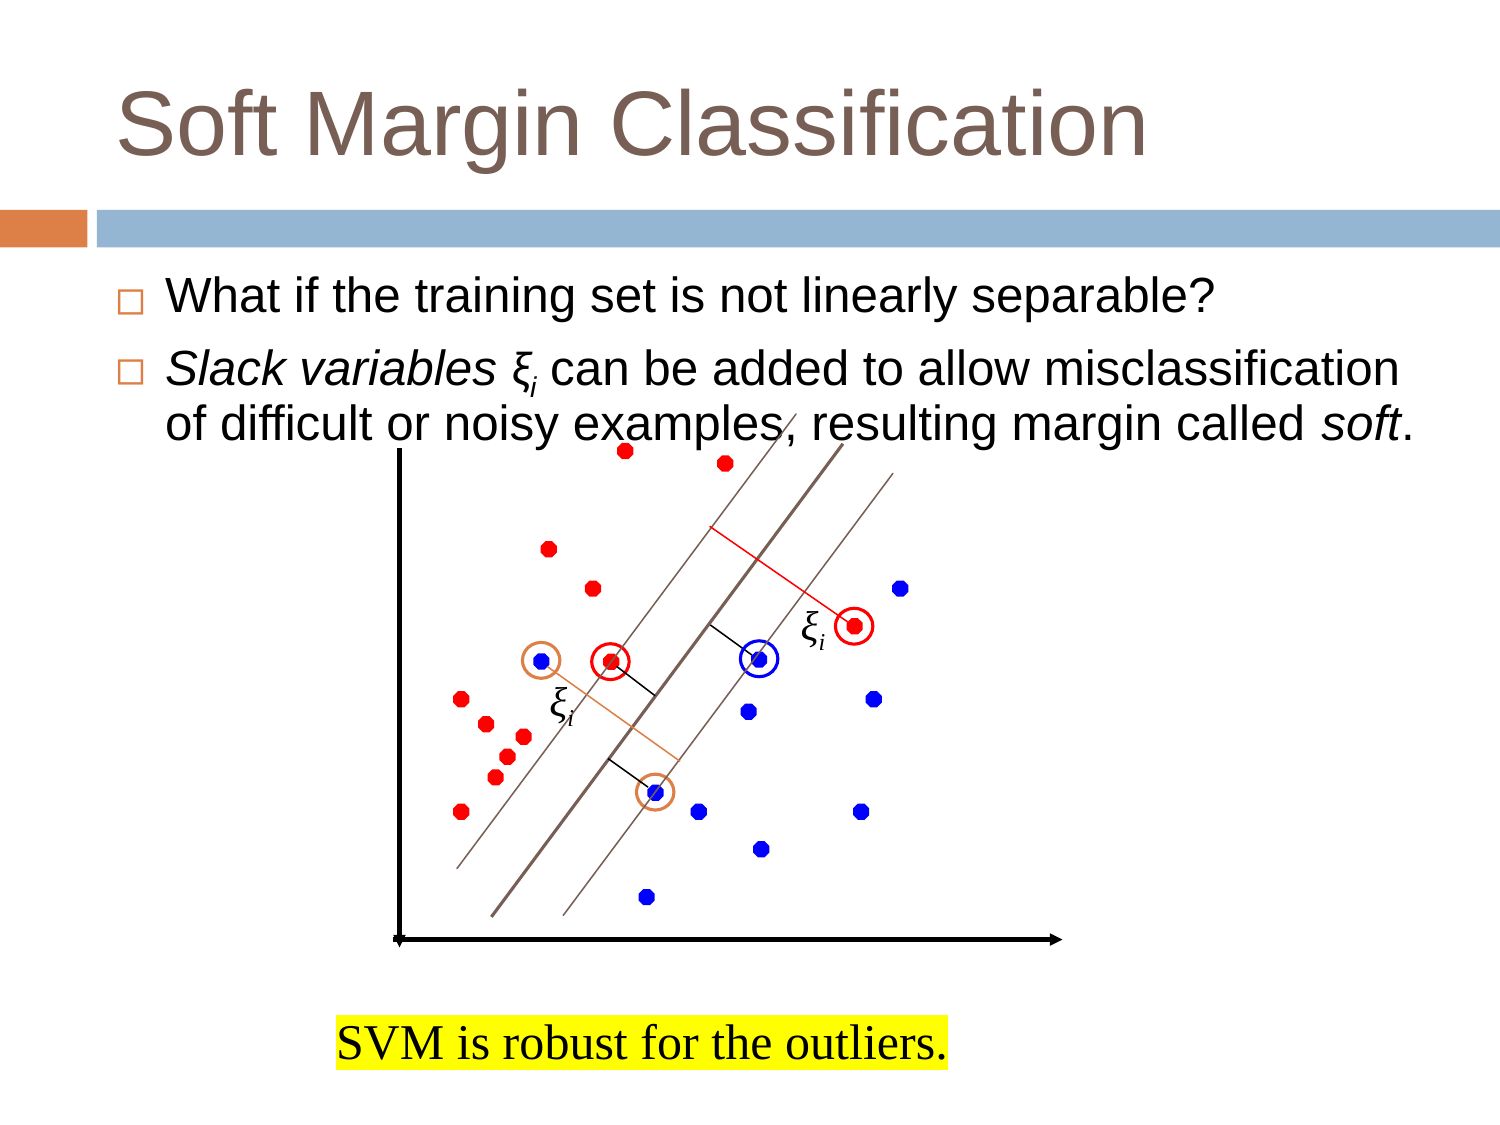

# Soft Margin Classification
What if the training set is not linearly separable?
Slack variables ξi can be added to allow misclassification of difficult or noisy examples, resulting margin called soft.

ξi

ξi

SVM is robust for the outliers.